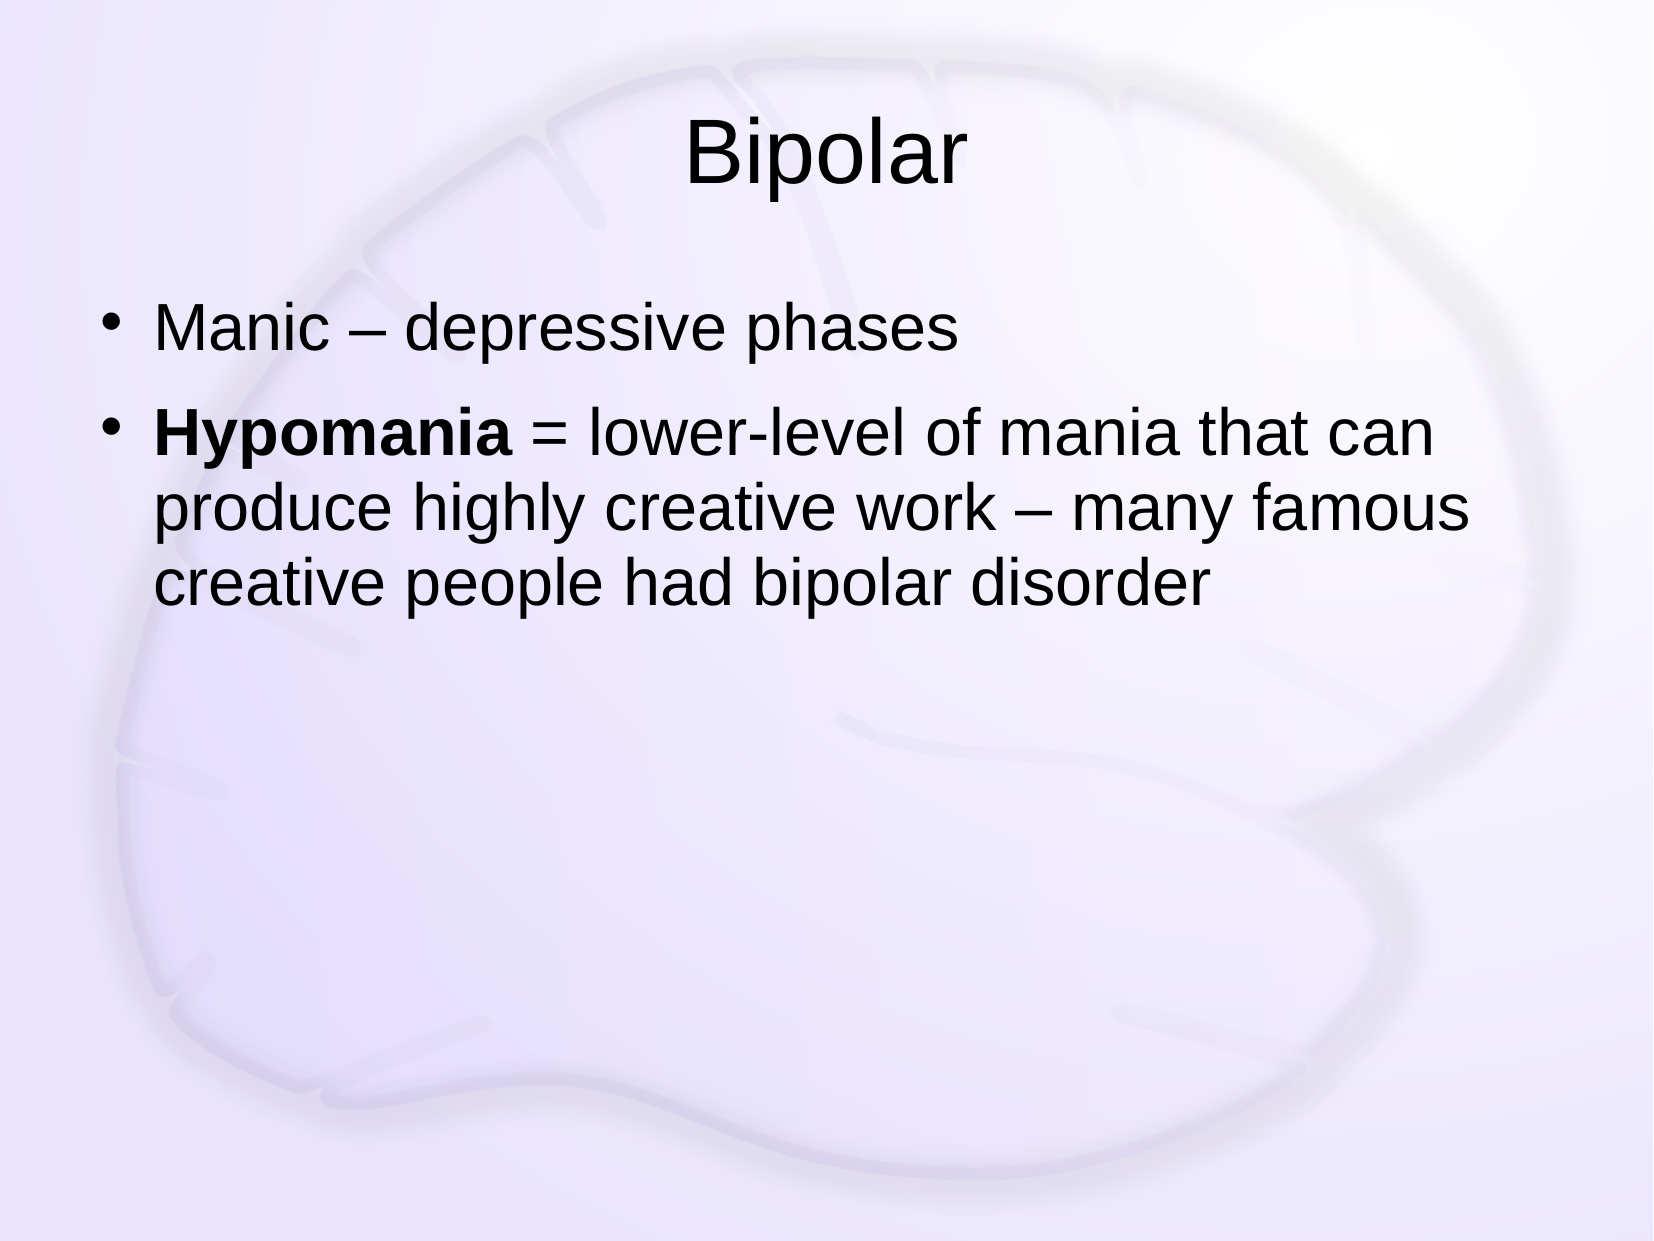

# Bipolar
Manic – depressive phases
Hypomania = lower-level of mania that can produce highly creative work – many famous creative people had bipolar disorder